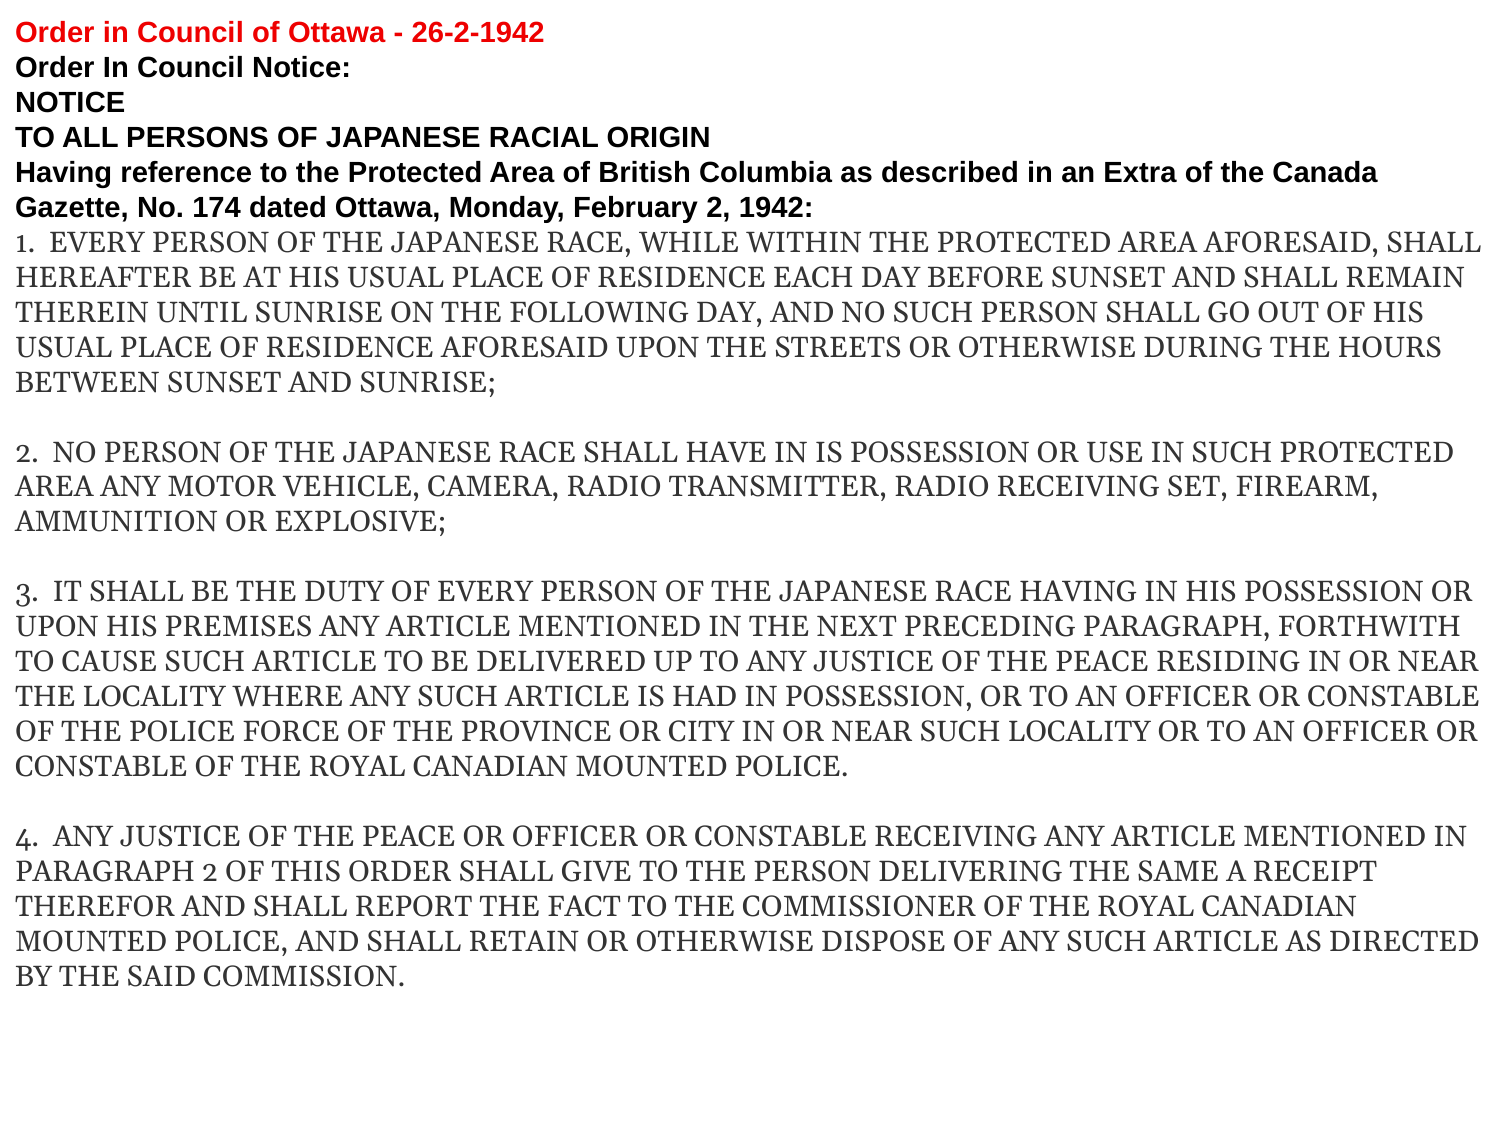

Order in Council of Ottawa - 26-2-1942
Order In Council Notice:
NOTICE
TO ALL PERSONS OF JAPANESE RACIAL ORIGIN
Having reference to the Protected Area of British Columbia as described in an Extra of the Canada Gazette, No. 174 dated Ottawa, Monday, February 2, 1942:
1.  EVERY PERSON OF THE JAPANESE RACE, WHILE WITHIN THE PROTECTED AREA AFORESAID, SHALL HEREAFTER BE AT HIS USUAL PLACE OF RESIDENCE EACH DAY BEFORE SUNSET AND SHALL REMAIN THEREIN UNTIL SUNRISE ON THE FOLLOWING DAY, AND NO SUCH PERSON SHALL GO OUT OF HIS USUAL PLACE OF RESIDENCE AFORESAID UPON THE STREETS OR OTHERWISE DURING THE HOURS BETWEEN SUNSET AND SUNRISE;
2.  NO PERSON OF THE JAPANESE RACE SHALL HAVE IN IS POSSESSION OR USE IN SUCH PROTECTED AREA ANY MOTOR VEHICLE, CAMERA, RADIO TRANSMITTER, RADIO RECEIVING SET, FIREARM, AMMUNITION OR EXPLOSIVE;
3.  IT SHALL BE THE DUTY OF EVERY PERSON OF THE JAPANESE RACE HAVING IN HIS POSSESSION OR UPON HIS PREMISES ANY ARTICLE MENTIONED IN THE NEXT PRECEDING PARAGRAPH, FORTHWITH TO CAUSE SUCH ARTICLE TO BE DELIVERED UP TO ANY JUSTICE OF THE PEACE RESIDING IN OR NEAR THE LOCALITY WHERE ANY SUCH ARTICLE IS HAD IN POSSESSION, OR TO AN OFFICER OR CONSTABLE OF THE POLICE FORCE OF THE PROVINCE OR CITY IN OR NEAR SUCH LOCALITY OR TO AN OFFICER OR CONSTABLE OF THE ROYAL CANADIAN MOUNTED POLICE.
4.  ANY JUSTICE OF THE PEACE OR OFFICER OR CONSTABLE RECEIVING ANY ARTICLE MENTIONED IN PARAGRAPH 2 OF THIS ORDER SHALL GIVE TO THE PERSON DELIVERING THE SAME A RECEIPT THEREFOR AND SHALL REPORT THE FACT TO THE COMMISSIONER OF THE ROYAL CANADIAN MOUNTED POLICE, AND SHALL RETAIN OR OTHERWISE DISPOSE OF ANY SUCH ARTICLE AS DIRECTED BY THE SAID COMMISSION.